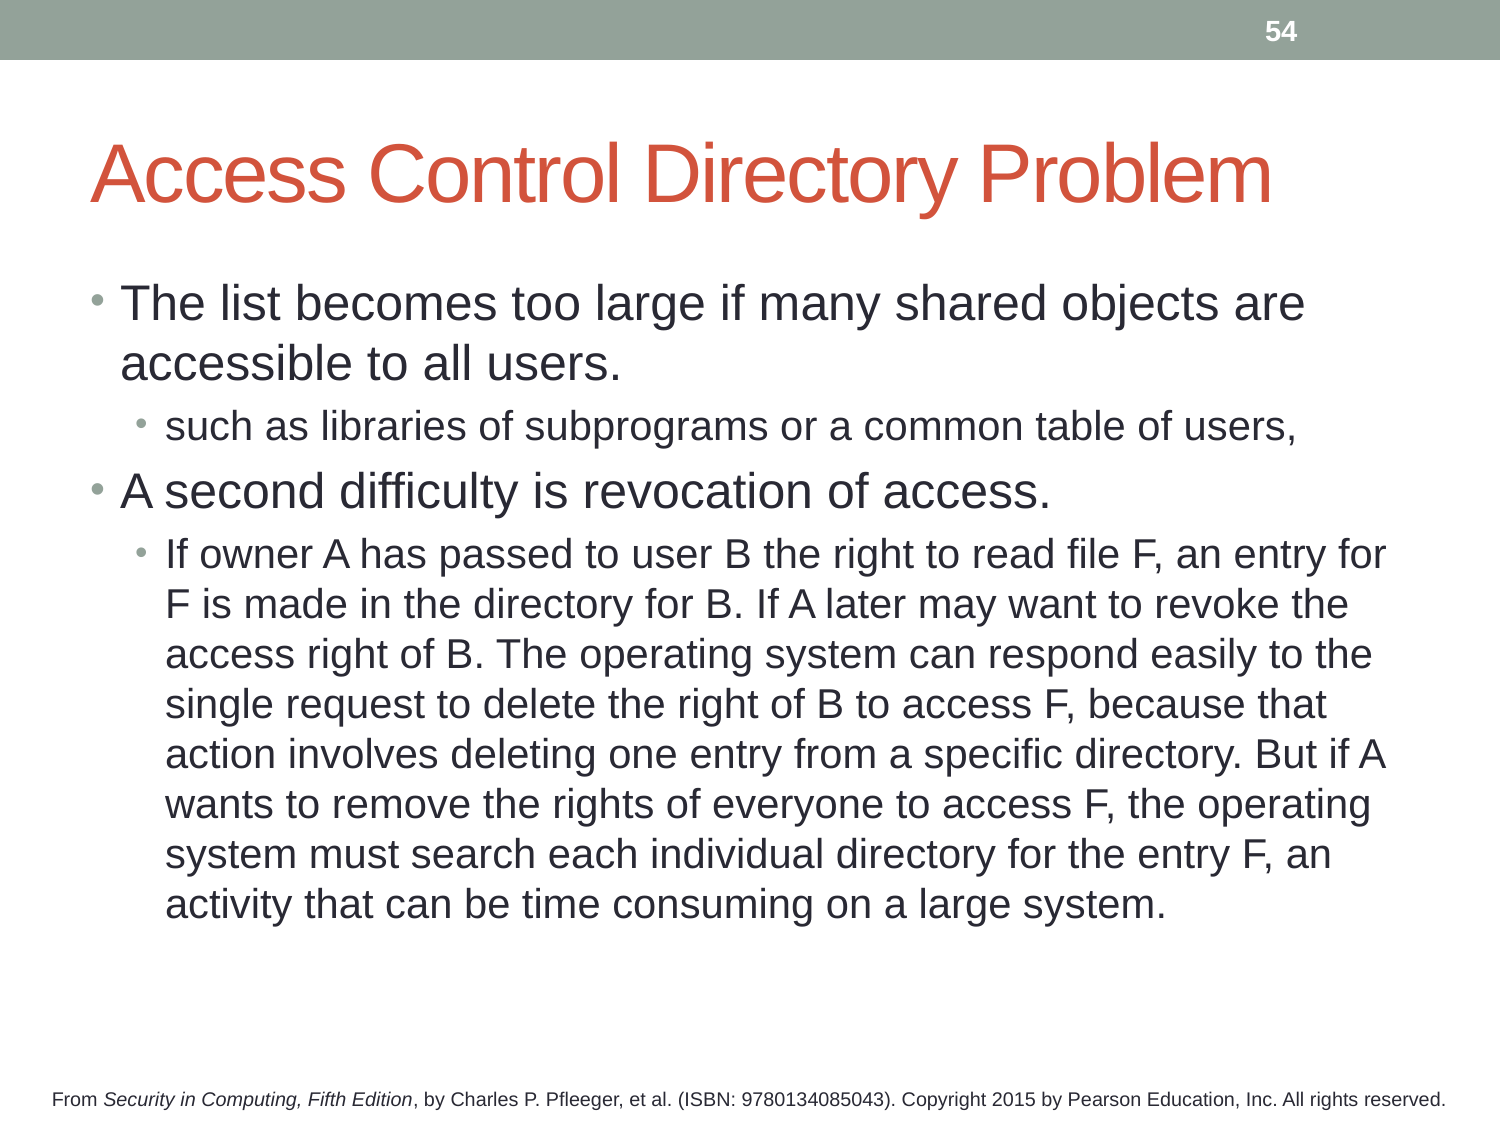

54
# Access Control Directory Problem
The list becomes too large if many shared objects are accessible to all users.
such as libraries of subprograms or a common table of users,
A second difficulty is revocation of access.
If owner A has passed to user B the right to read file F, an entry for F is made in the directory for B. If A later may want to revoke the access right of B. The operating system can respond easily to the single request to delete the right of B to access F, because that action involves deleting one entry from a specific directory. But if A wants to remove the rights of everyone to access F, the operating system must search each individual directory for the entry F, an activity that can be time consuming on a large system.
From Security in Computing, Fifth Edition, by Charles P. Pfleeger, et al. (ISBN: 9780134085043). Copyright 2015 by Pearson Education, Inc. All rights reserved.